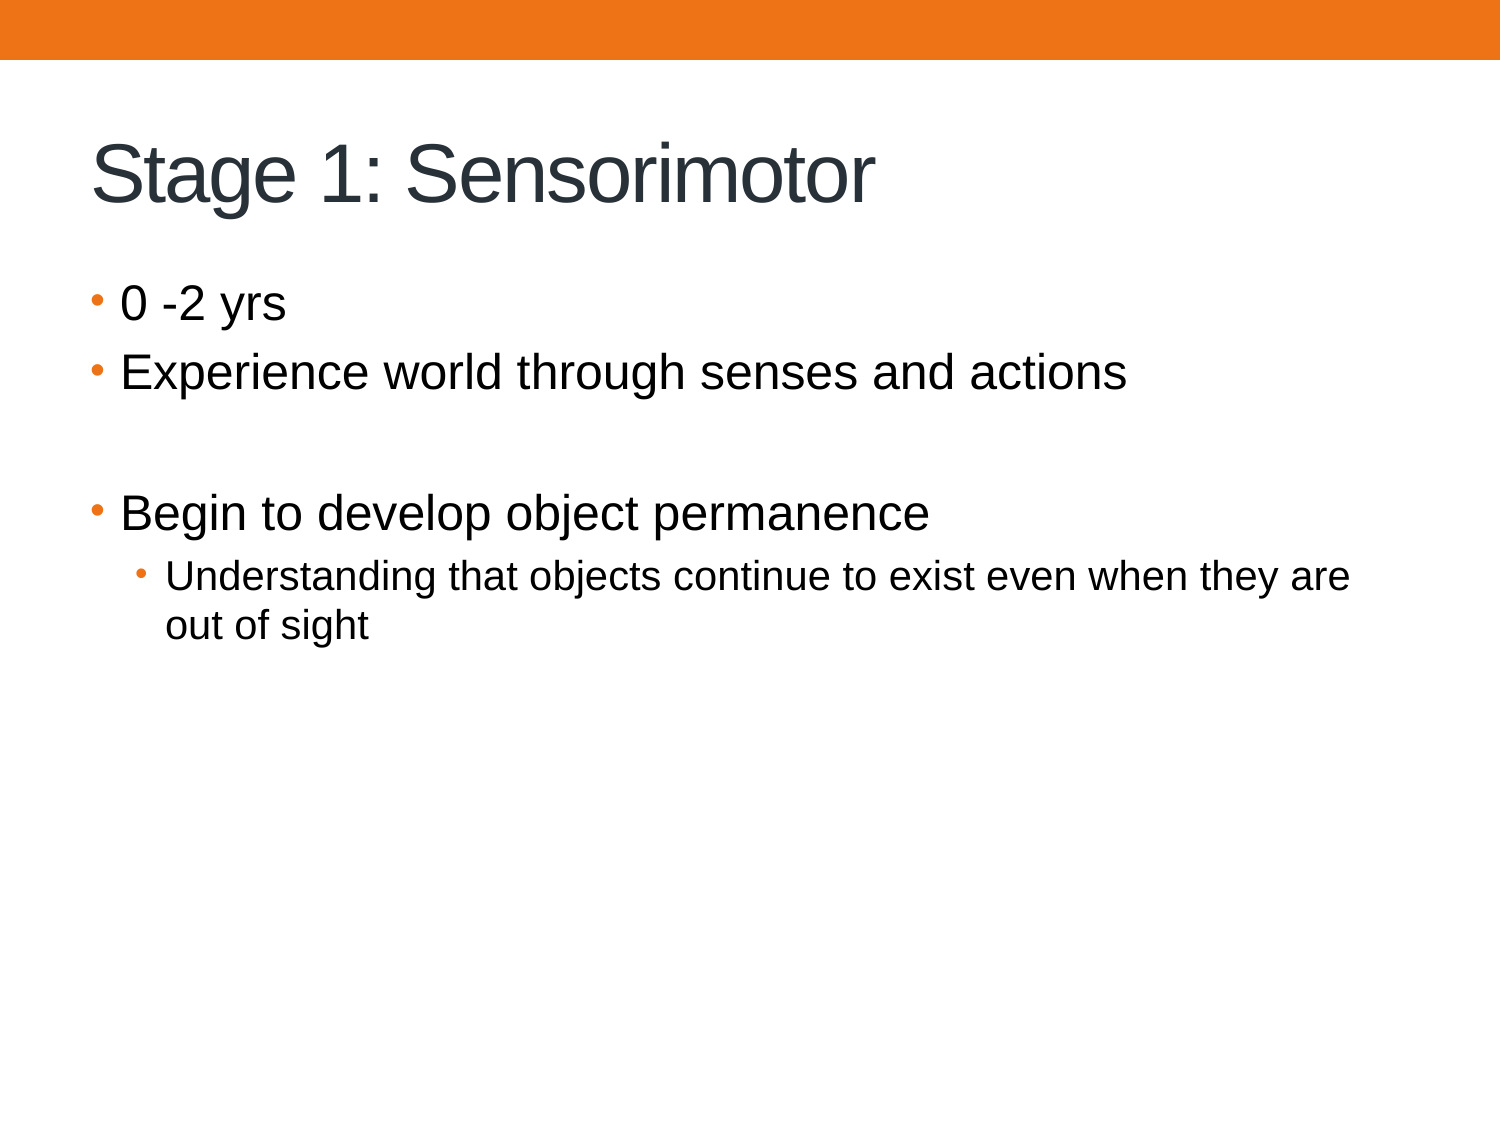

# Stage 1: Sensorimotor
0 -2 yrs
Experience world through senses and actions

Begin to develop object permanence
Understanding that objects continue to exist even when they are out of sight